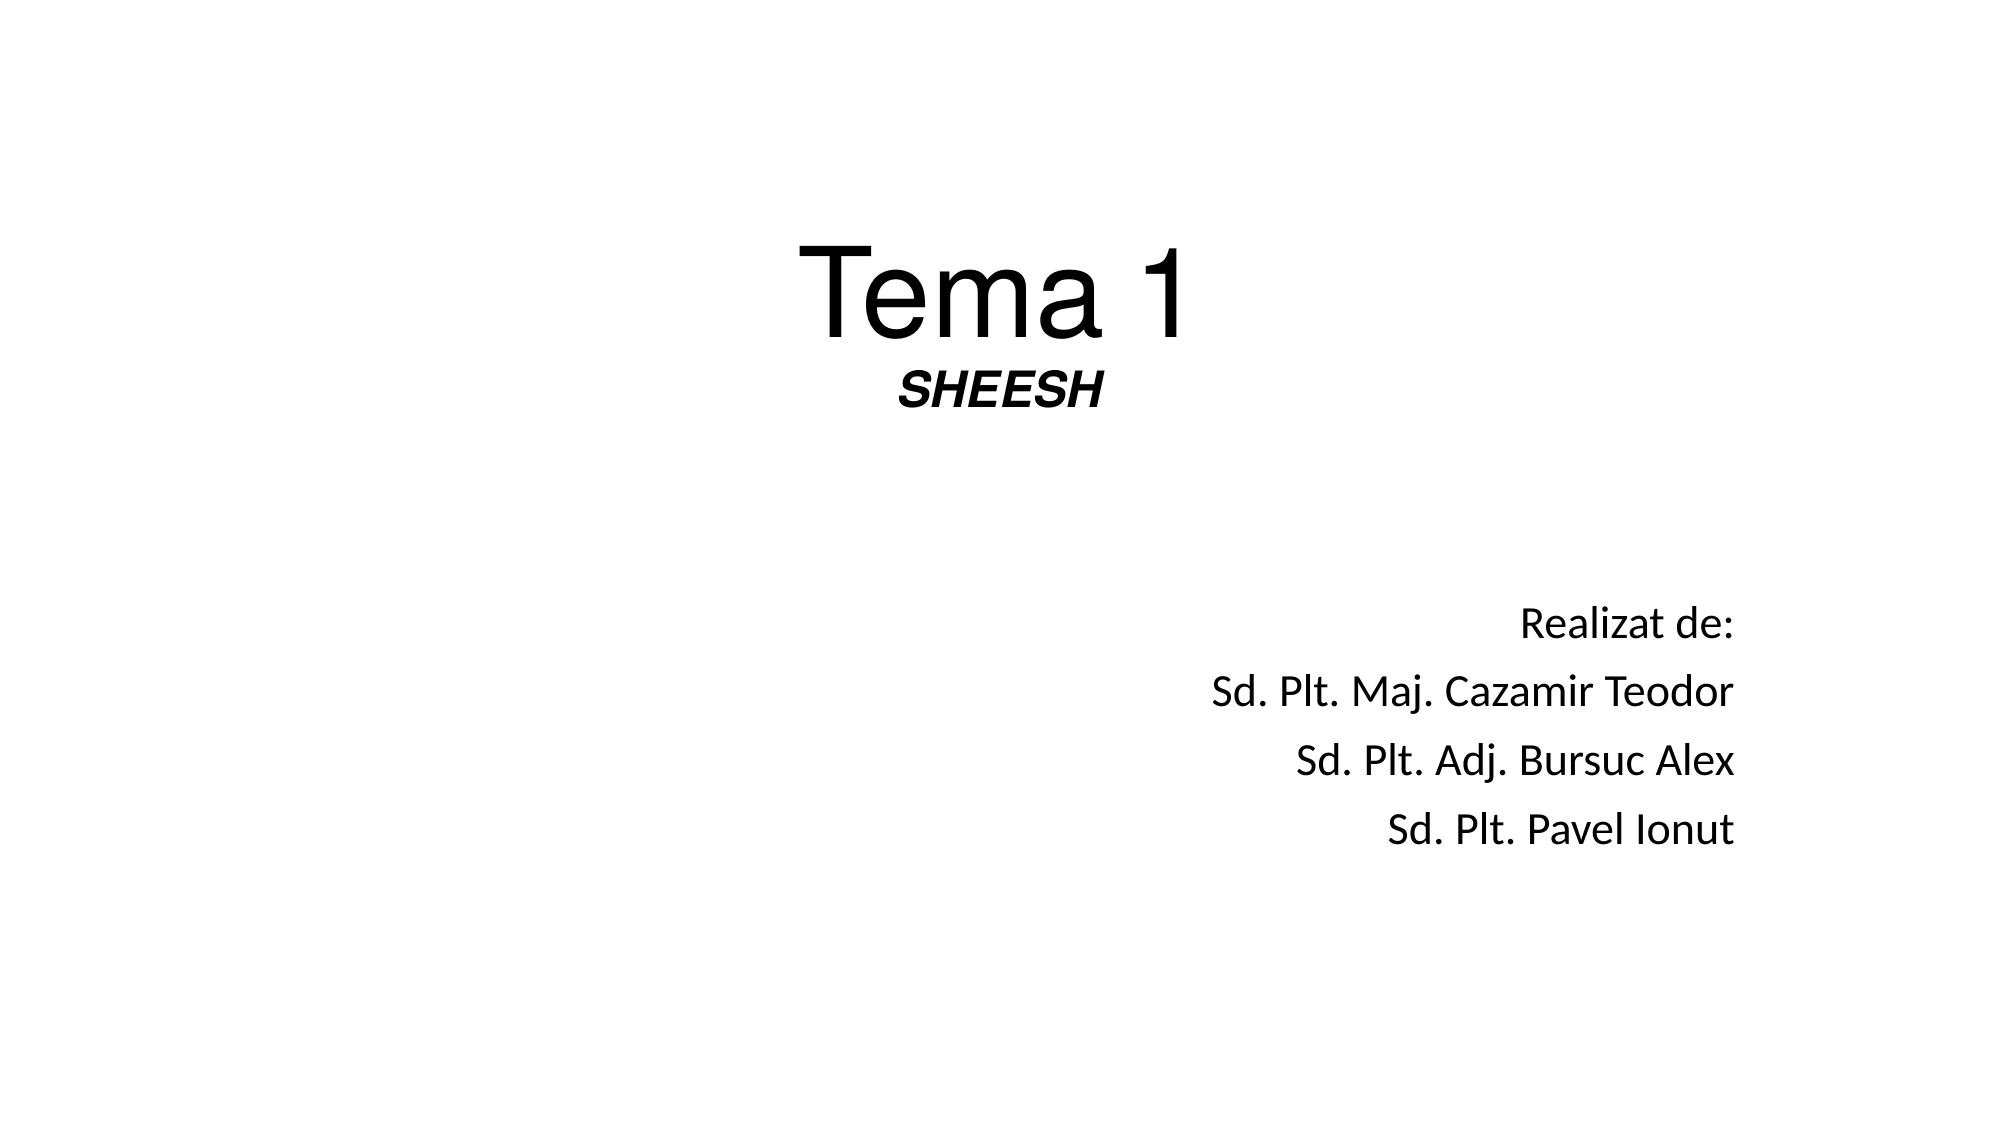

# Tema 1 SHEESH
Realizat de:
Sd. Plt. Maj. Cazamir Teodor
Sd. Plt. Adj. Bursuc Alex
Sd. Plt. Pavel Ionut